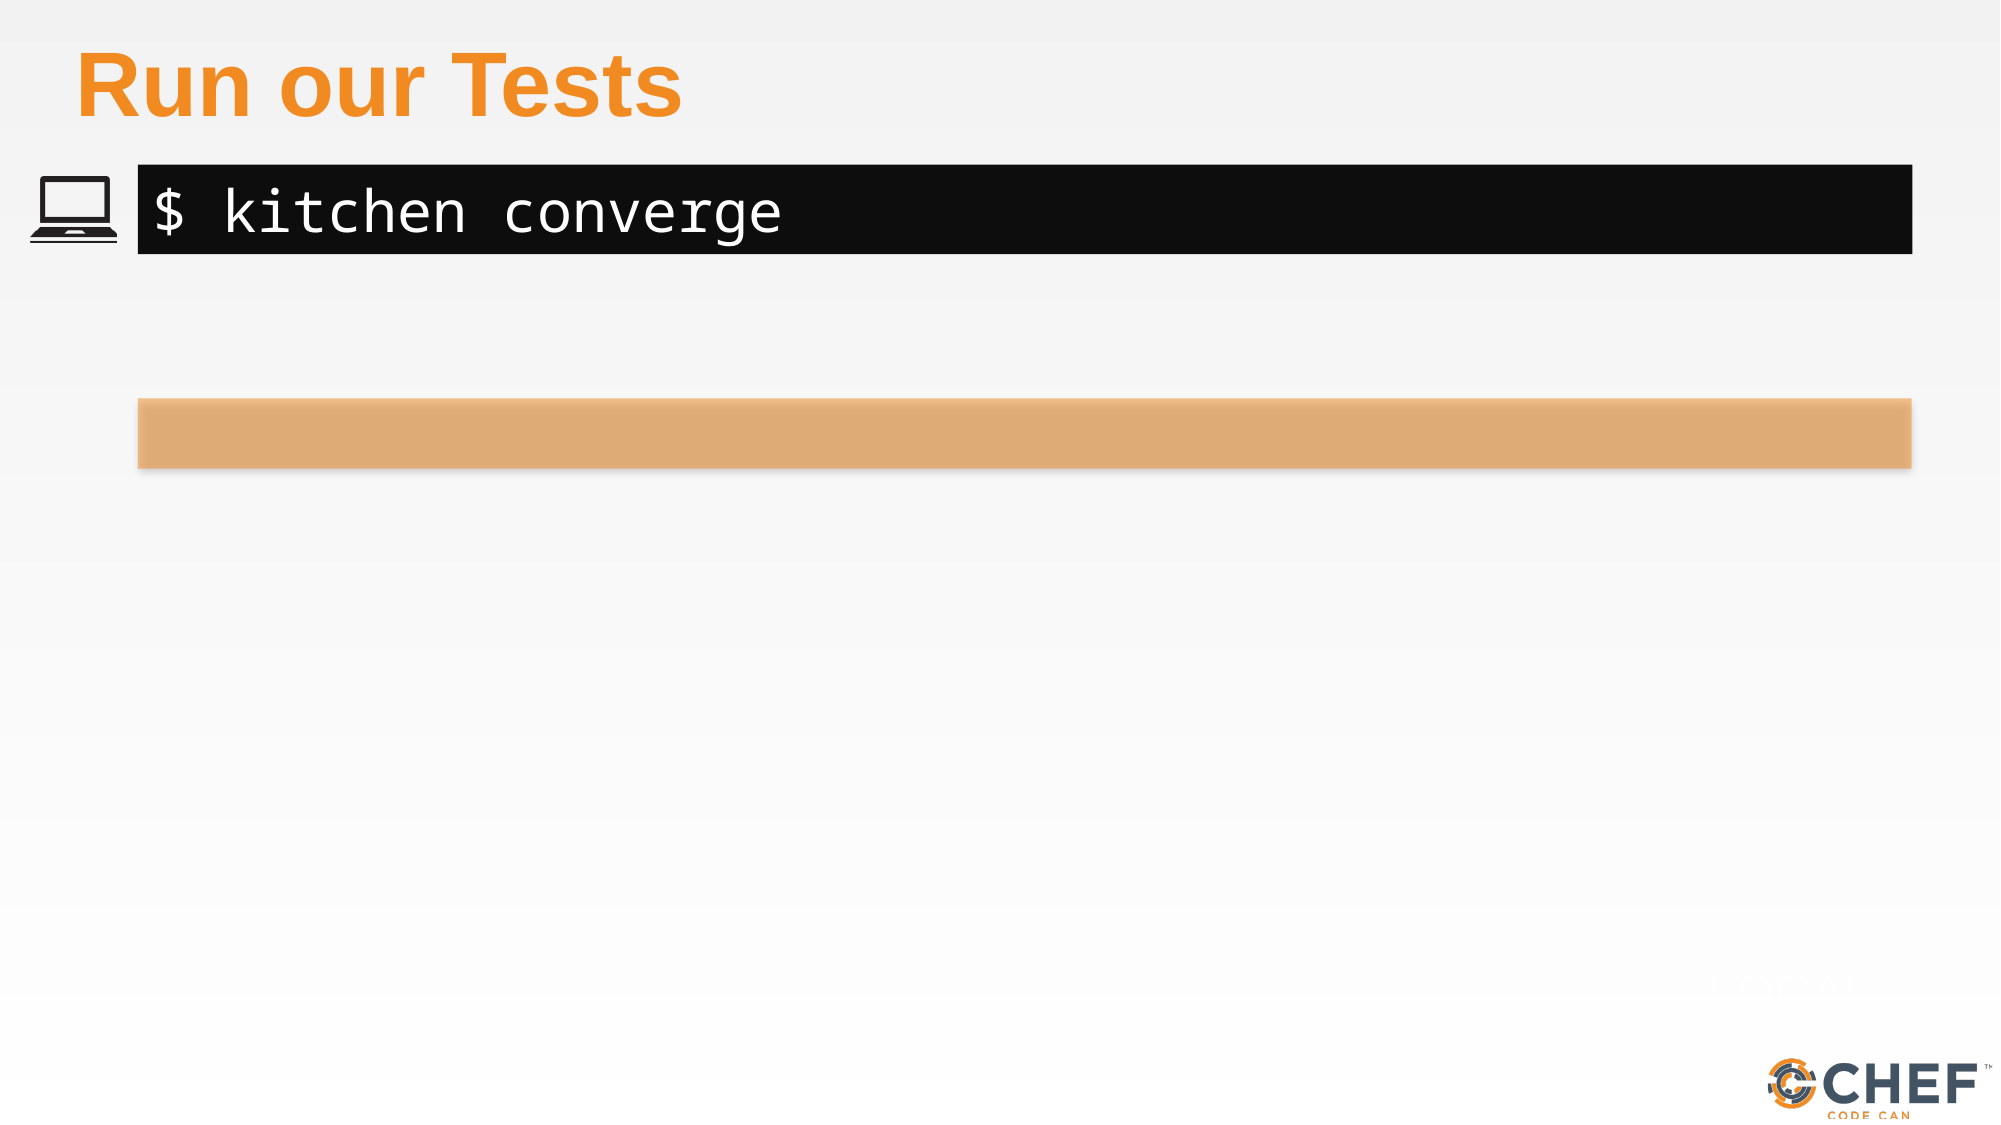

# Run our Tests
$ kitchen converge